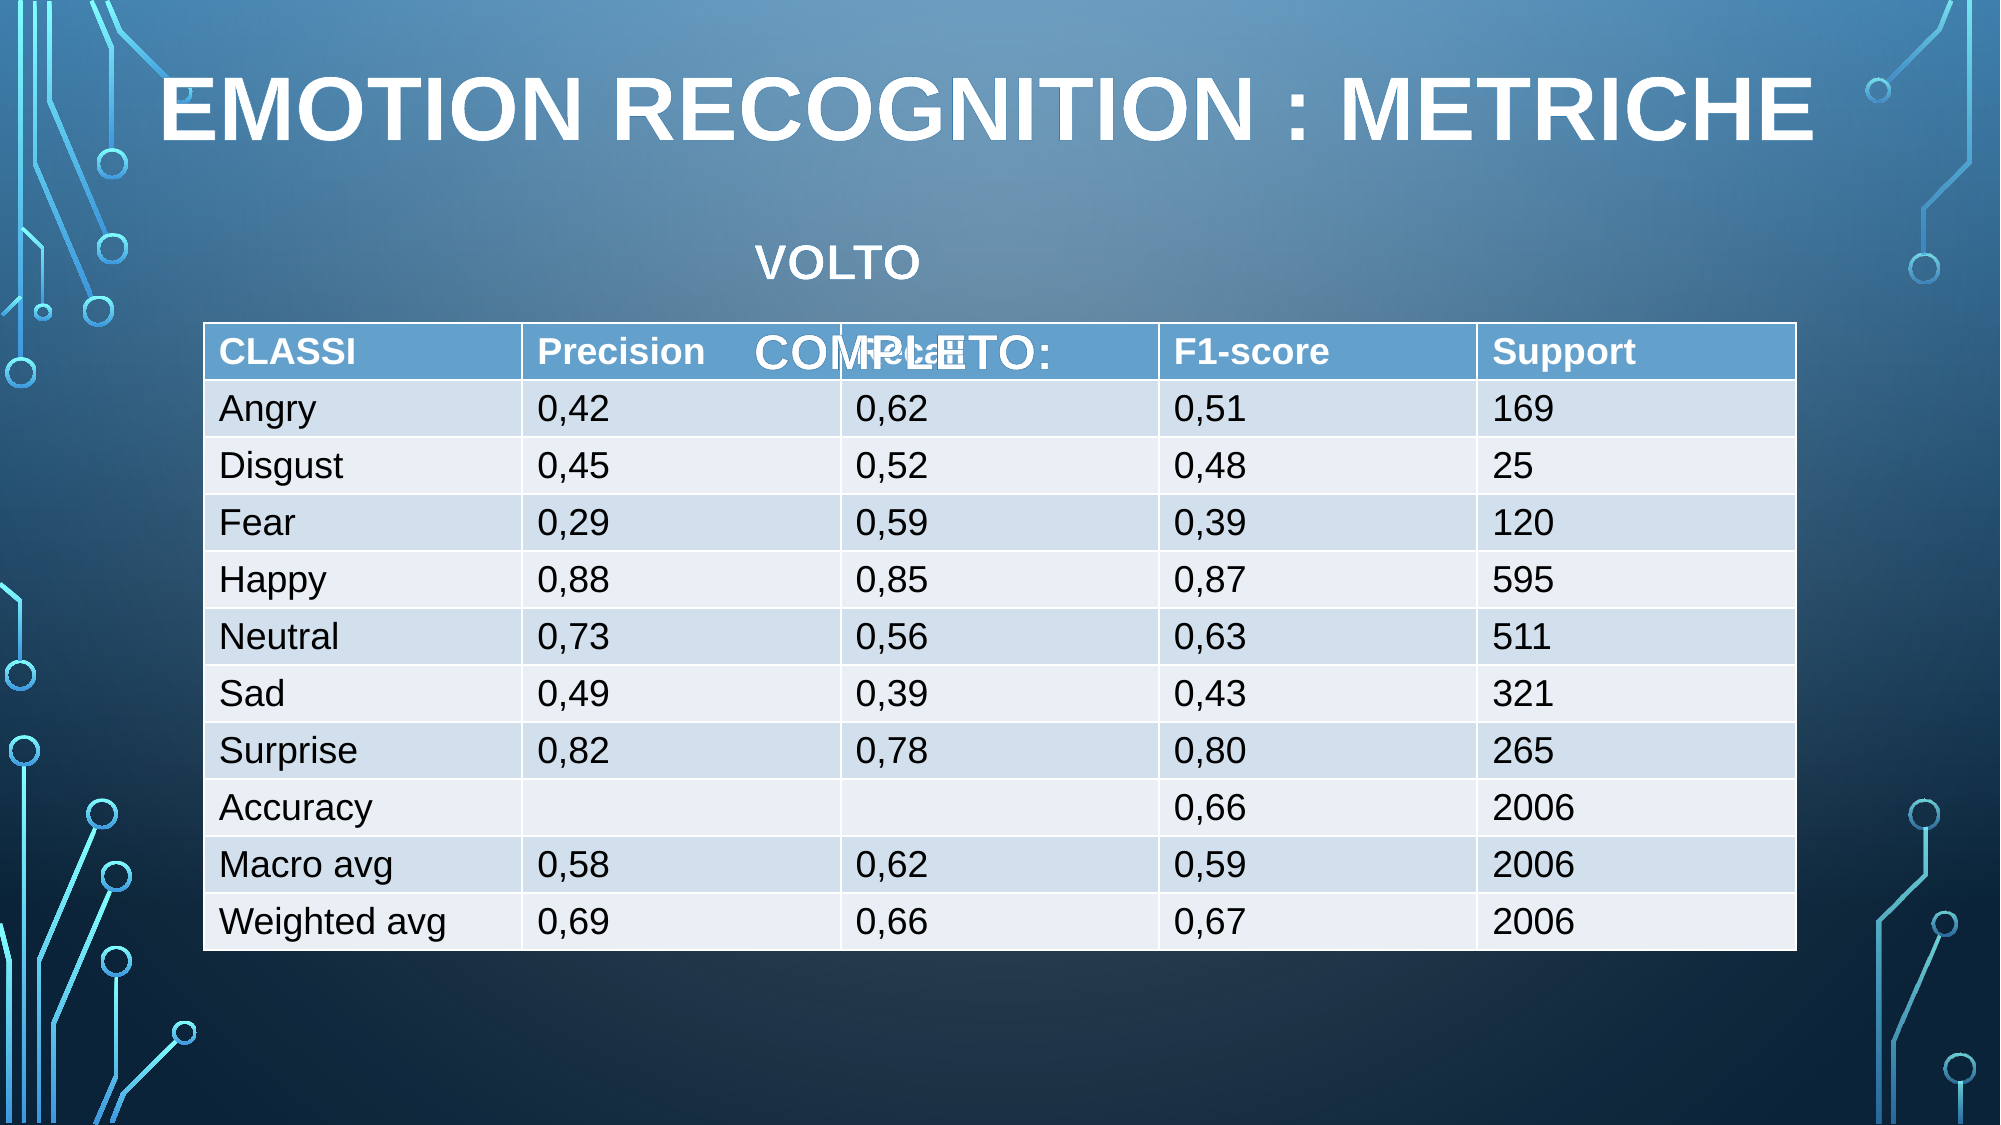

EMOTION RECOGNITION : METRICHE
VOLTO COMPLETO:

| CLASSI | Precision | Recall | F1-score | Support |
| --- | --- | --- | --- | --- |
| Angry | 0,42 | 0,62 | 0,51 | 169 |
| Disgust | 0,45 | 0,52 | 0,48 | 25 |
| Fear | 0,29 | 0,59 | 0,39 | 120 |
| Happy | 0,88 | 0,85 | 0,87 | 595 |
| Neutral | 0,73 | 0,56 | 0,63 | 511 |
| Sad | 0,49 | 0,39 | 0,43 | 321 |
| Surprise | 0,82 | 0,78 | 0,80 | 265 |
| Accuracy |  |  | 0,66 | 2006 |
| Macro avg | 0,58 | 0,62 | 0,59 | 2006 |
| Weighted avg | 0,69 | 0,66 | 0,67 | 2006 |